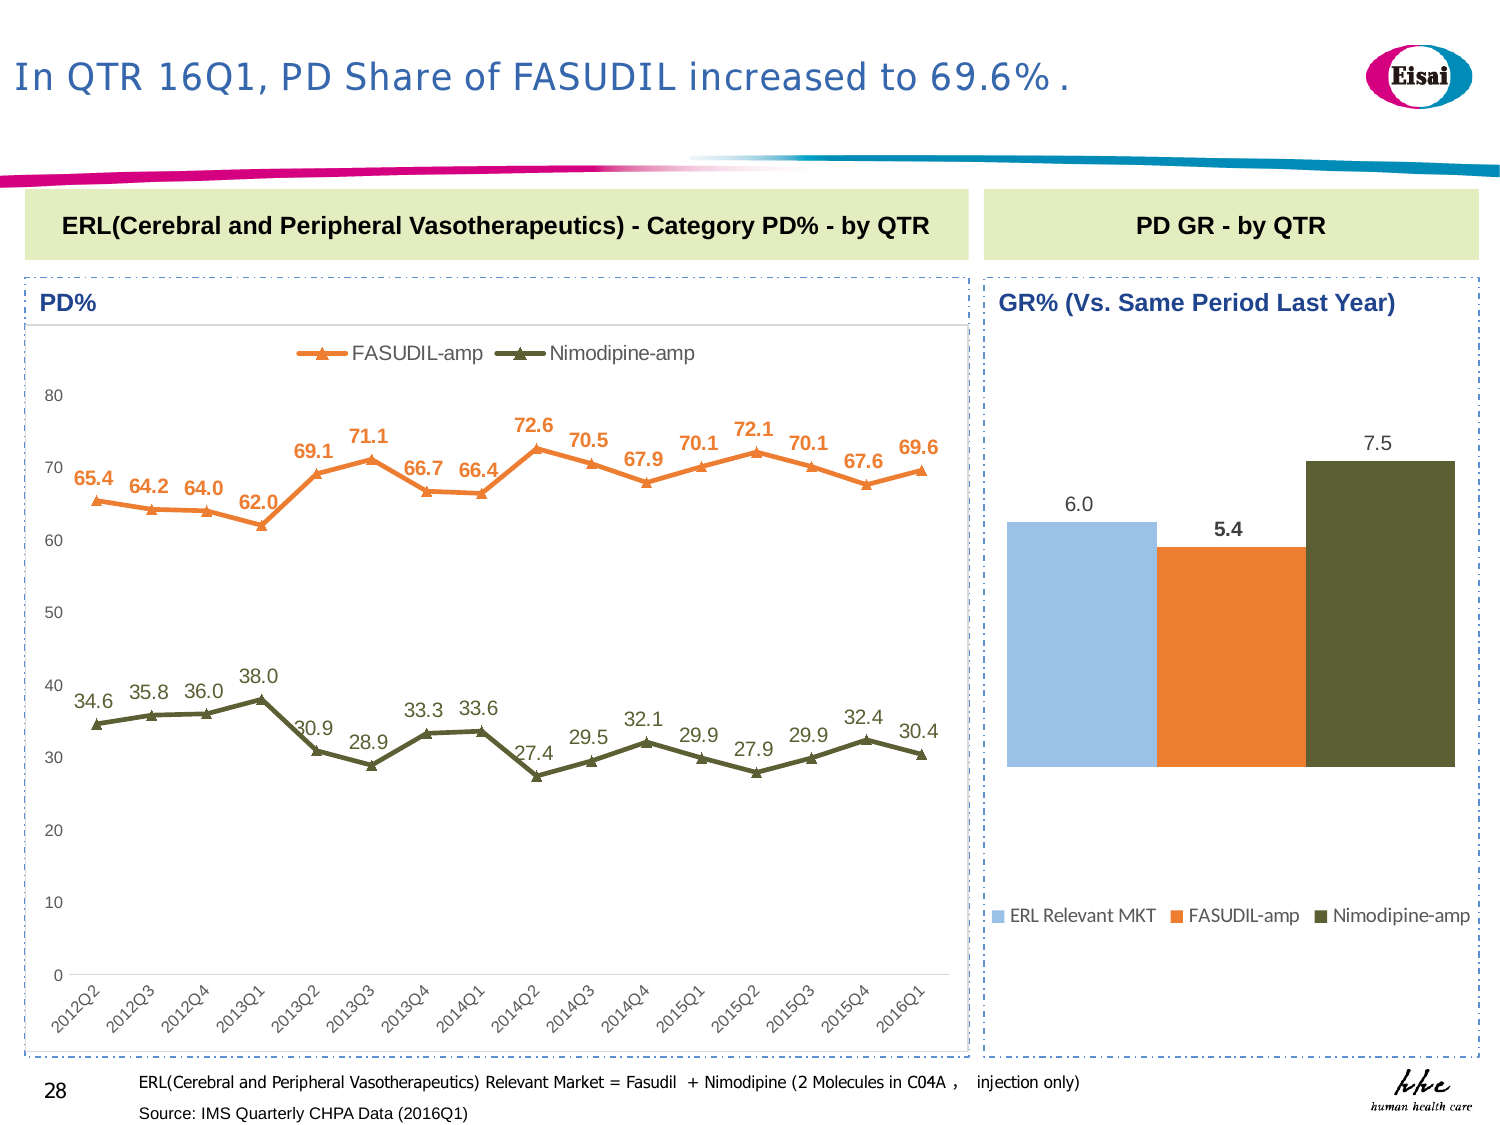

In QTR 16Q1, PD Share of FASUDIL increased to 69.6%.
ERL(Cerebral and Peripheral Vasotherapeutics) - Category PD% - by QTR
PD GR - by QTR

PD%
GR% (Vs. Same Period Last Year)

### Chart

| Category |  |  |  |
|---|---|---|---|

### Chart

| Category | FASUDIL-amp | Nimodipine-amp |
|---|---|---|
| 2012Q2 | 65.4 | 34.6 |
| 2012Q3 | 64.2 | 35.8 |
| 2012Q4 | 64.0 | 36.0 |
| 2013Q1 | 62.0 | 38.0 |
| 2013Q2 | 69.1 | 30.9 |
| 2013Q3 | 71.1 | 28.9 |
| 2013Q4 | 66.7 | 33.3 |
| 2014Q1 | 66.4 | 33.6 |
| 2014Q2 | 72.6 | 27.4 |
| 2014Q3 | 70.5 | 29.5 |
| 2014Q4 | 67.9 | 32.1 |
| 2015Q1 | 70.1 | 29.9 |
| 2015Q2 | 72.1 | 27.9 |
| 2015Q3 | 70.1 | 29.9 |
| 2015Q4 | 67.6 | 32.4 |
| 2016Q1 | 69.6 | 30.4 |
ERL(Cerebral and Peripheral Vasotherapeutics) Relevant Market = Fasudil  + Nimodipine (2 Molecules in C04A， injection only)
28
Source: IMS Quarterly CHPA Data (2016Q1)